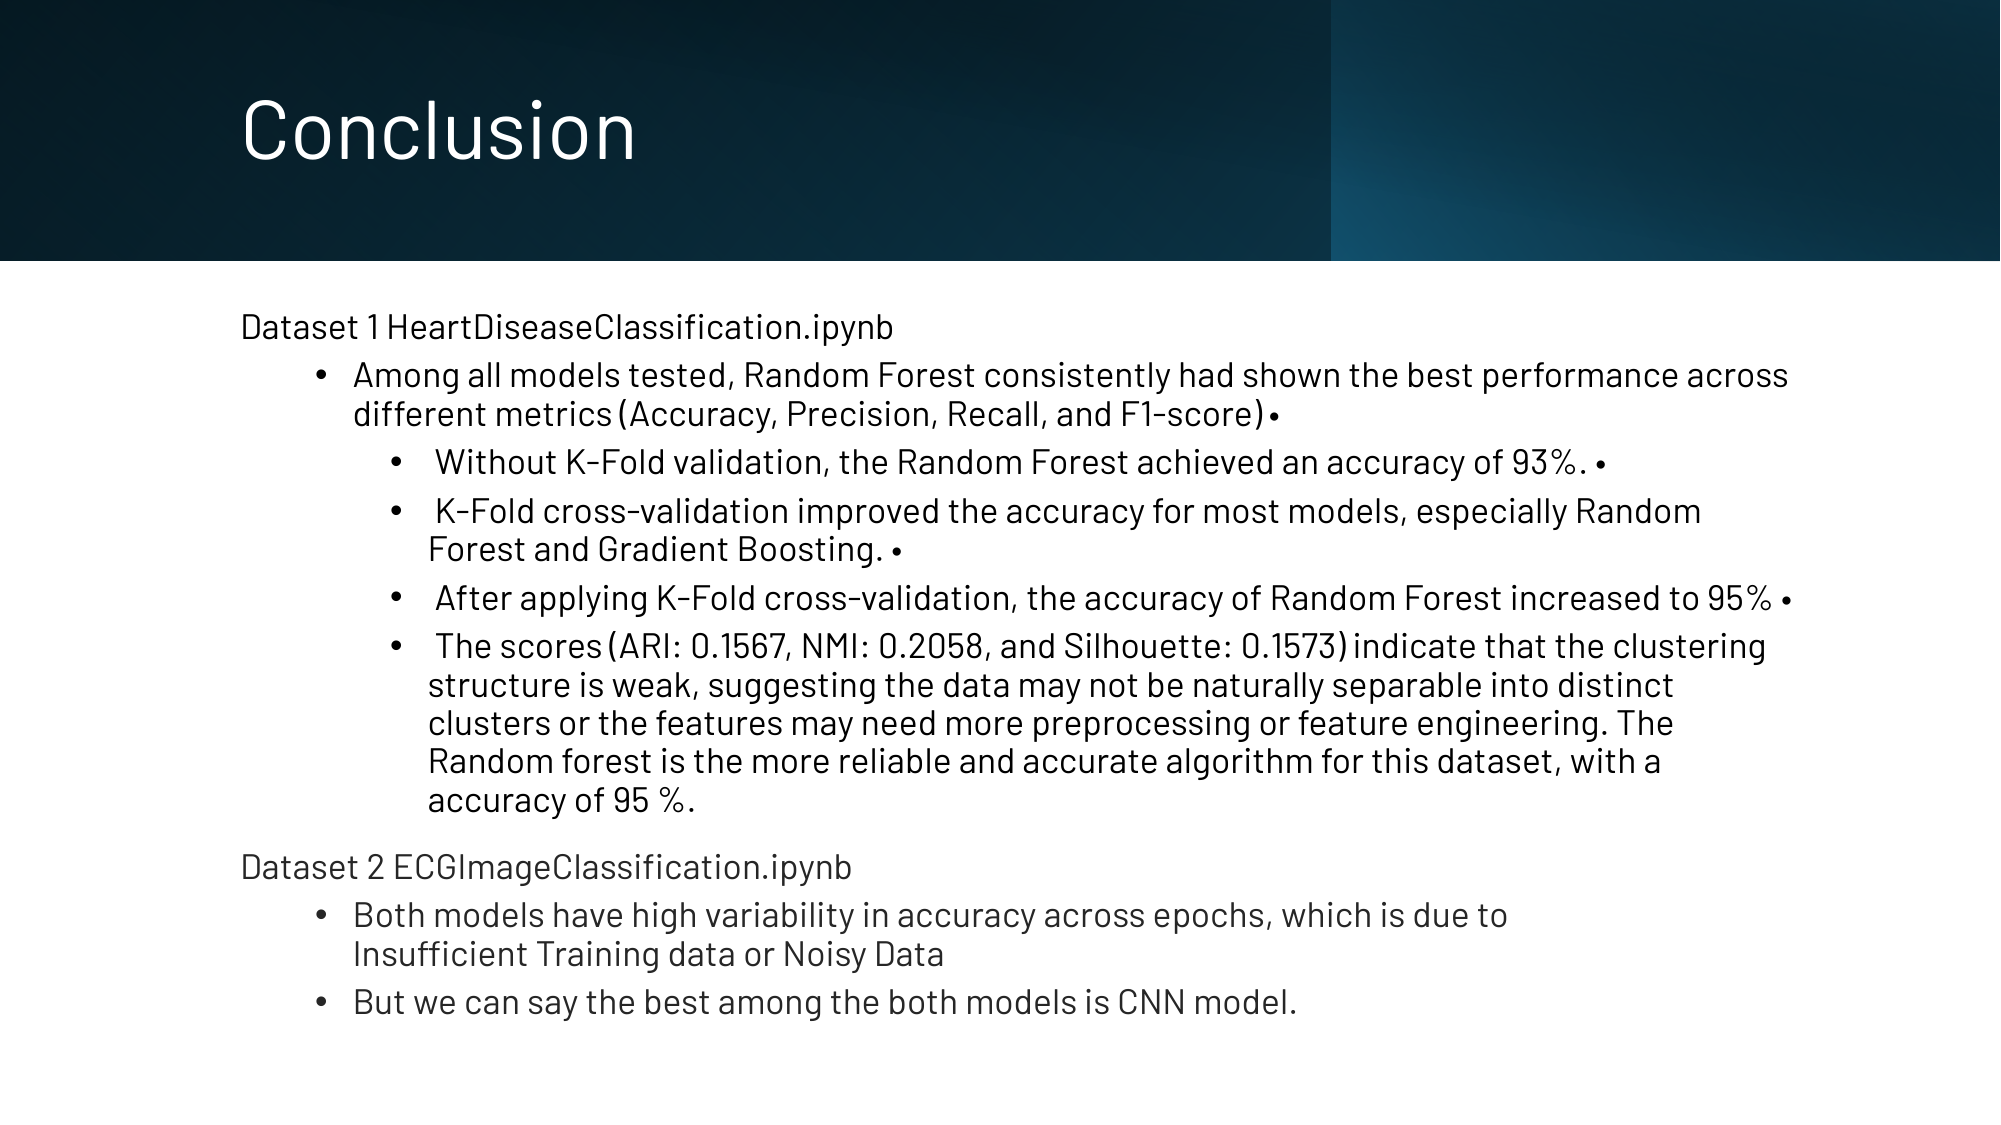

# Conclusion
Dataset 1 HeartDiseaseClassification.ipynb
Among all models tested, Random Forest consistently had shown the best performance across different metrics (Accuracy, Precision, Recall, and F1-score) •
 Without K-Fold validation, the Random Forest achieved an accuracy of 93%. •
 K-Fold cross-validation improved the accuracy for most models, especially Random Forest and Gradient Boosting. •
 After applying K-Fold cross-validation, the accuracy of Random Forest increased to 95% •
 The scores (ARI: 0.1567, NMI: 0.2058, and Silhouette: 0.1573) indicate that the clustering structure is weak, suggesting the data may not be naturally separable into distinct clusters or the features may need more preprocessing or feature engineering. The Random forest is the more reliable and accurate algorithm for this dataset, with a accuracy of 95 %.
Dataset 2 ECGImageClassification.ipynb
Both models have high variability in accuracy across epochs, which is due to Insufficient Training data or Noisy Data
But we can say the best among the both models is CNN model.